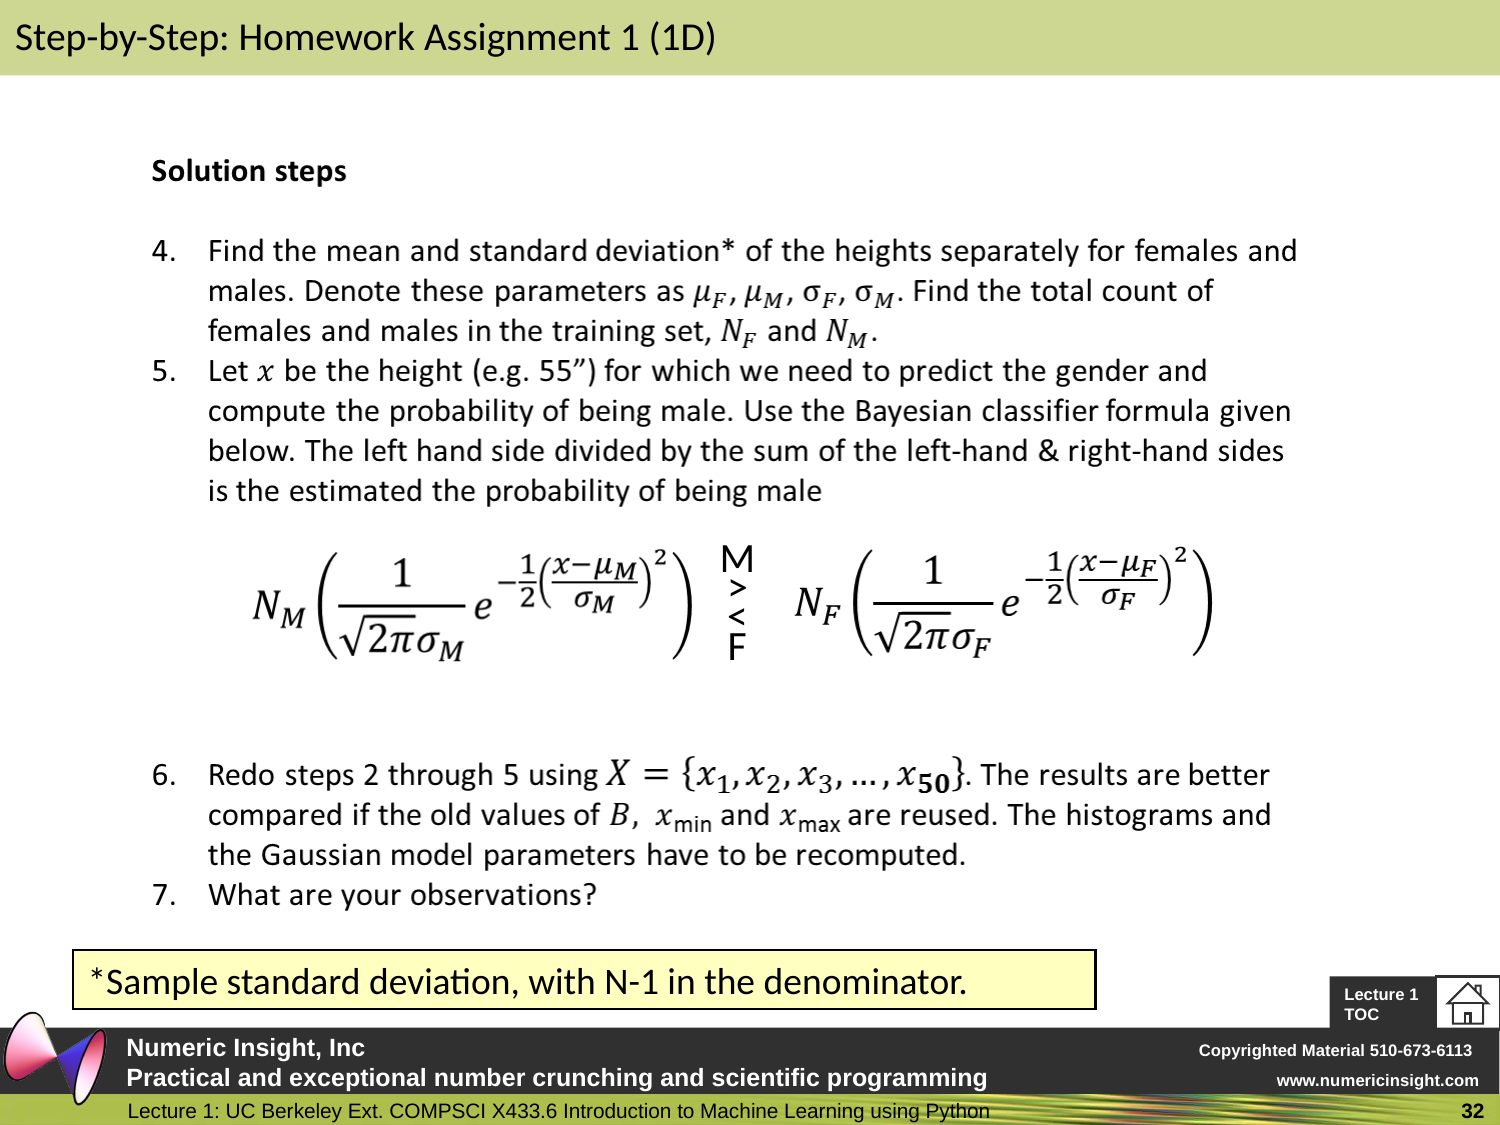

# Step-by-Step: Homework Assignment 1 (1D)

M
>
<
F

*Sample standard deviation, with N-1 in the denominator.